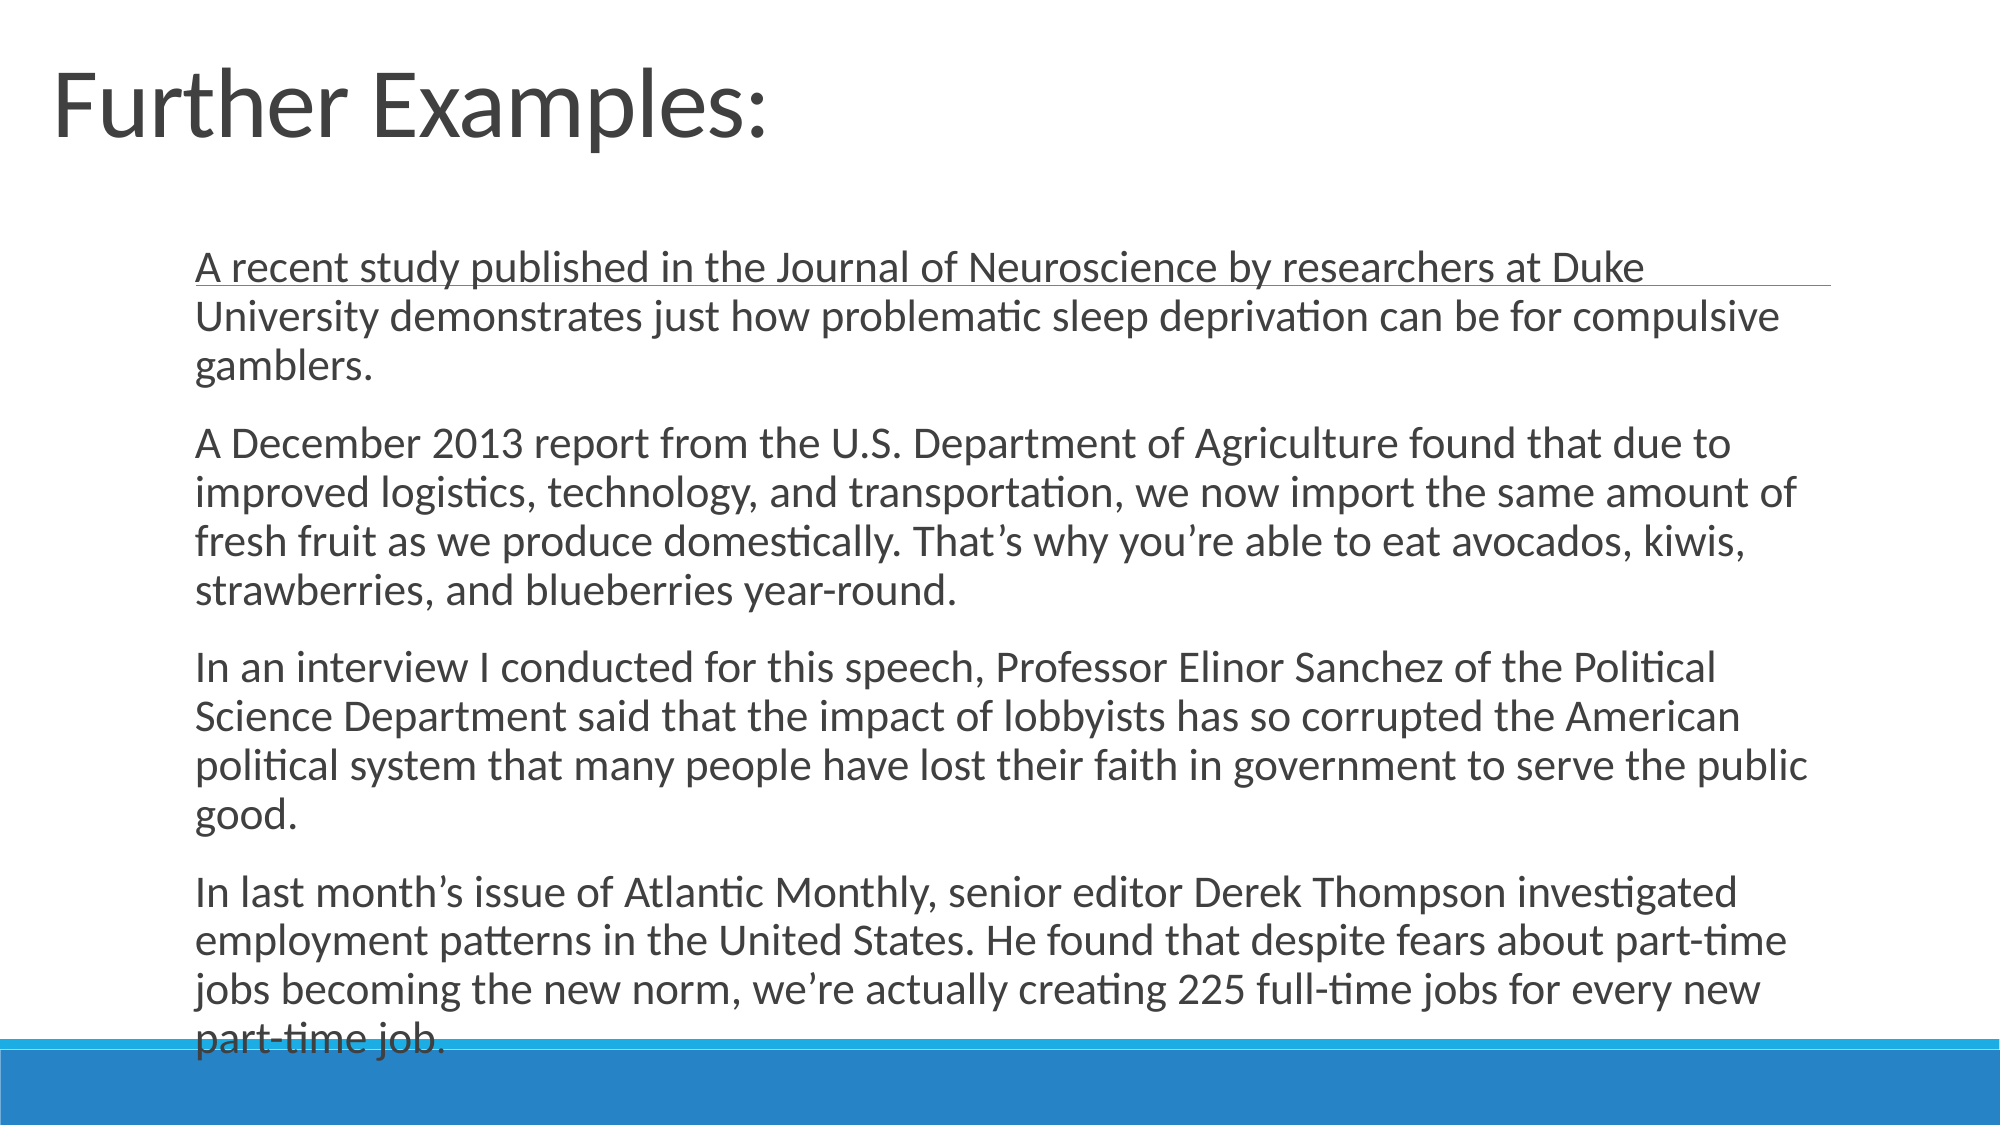

# Further Examples:
A recent study published in the Journal of Neuroscience by researchers at Duke University demonstrates just how problematic sleep deprivation can be for compulsive gamblers.
A December 2013 report from the U.S. Department of Agriculture found that due to improved logistics, technology, and transportation, we now import the same amount of fresh fruit as we produce domestically. That’s why you’re able to eat avocados, kiwis, strawberries, and blueberries year-round.
In an interview I conducted for this speech, Professor Elinor Sanchez of the Political Science Department said that the impact of lobbyists has so corrupted the American political system that many people have lost their faith in government to serve the public good.
In last month’s issue of Atlantic Monthly, senior editor Derek Thompson investigated employment patterns in the United States. He found that despite fears about part-time jobs becoming the new norm, we’re actually creating 225 full-time jobs for every new part-time job.